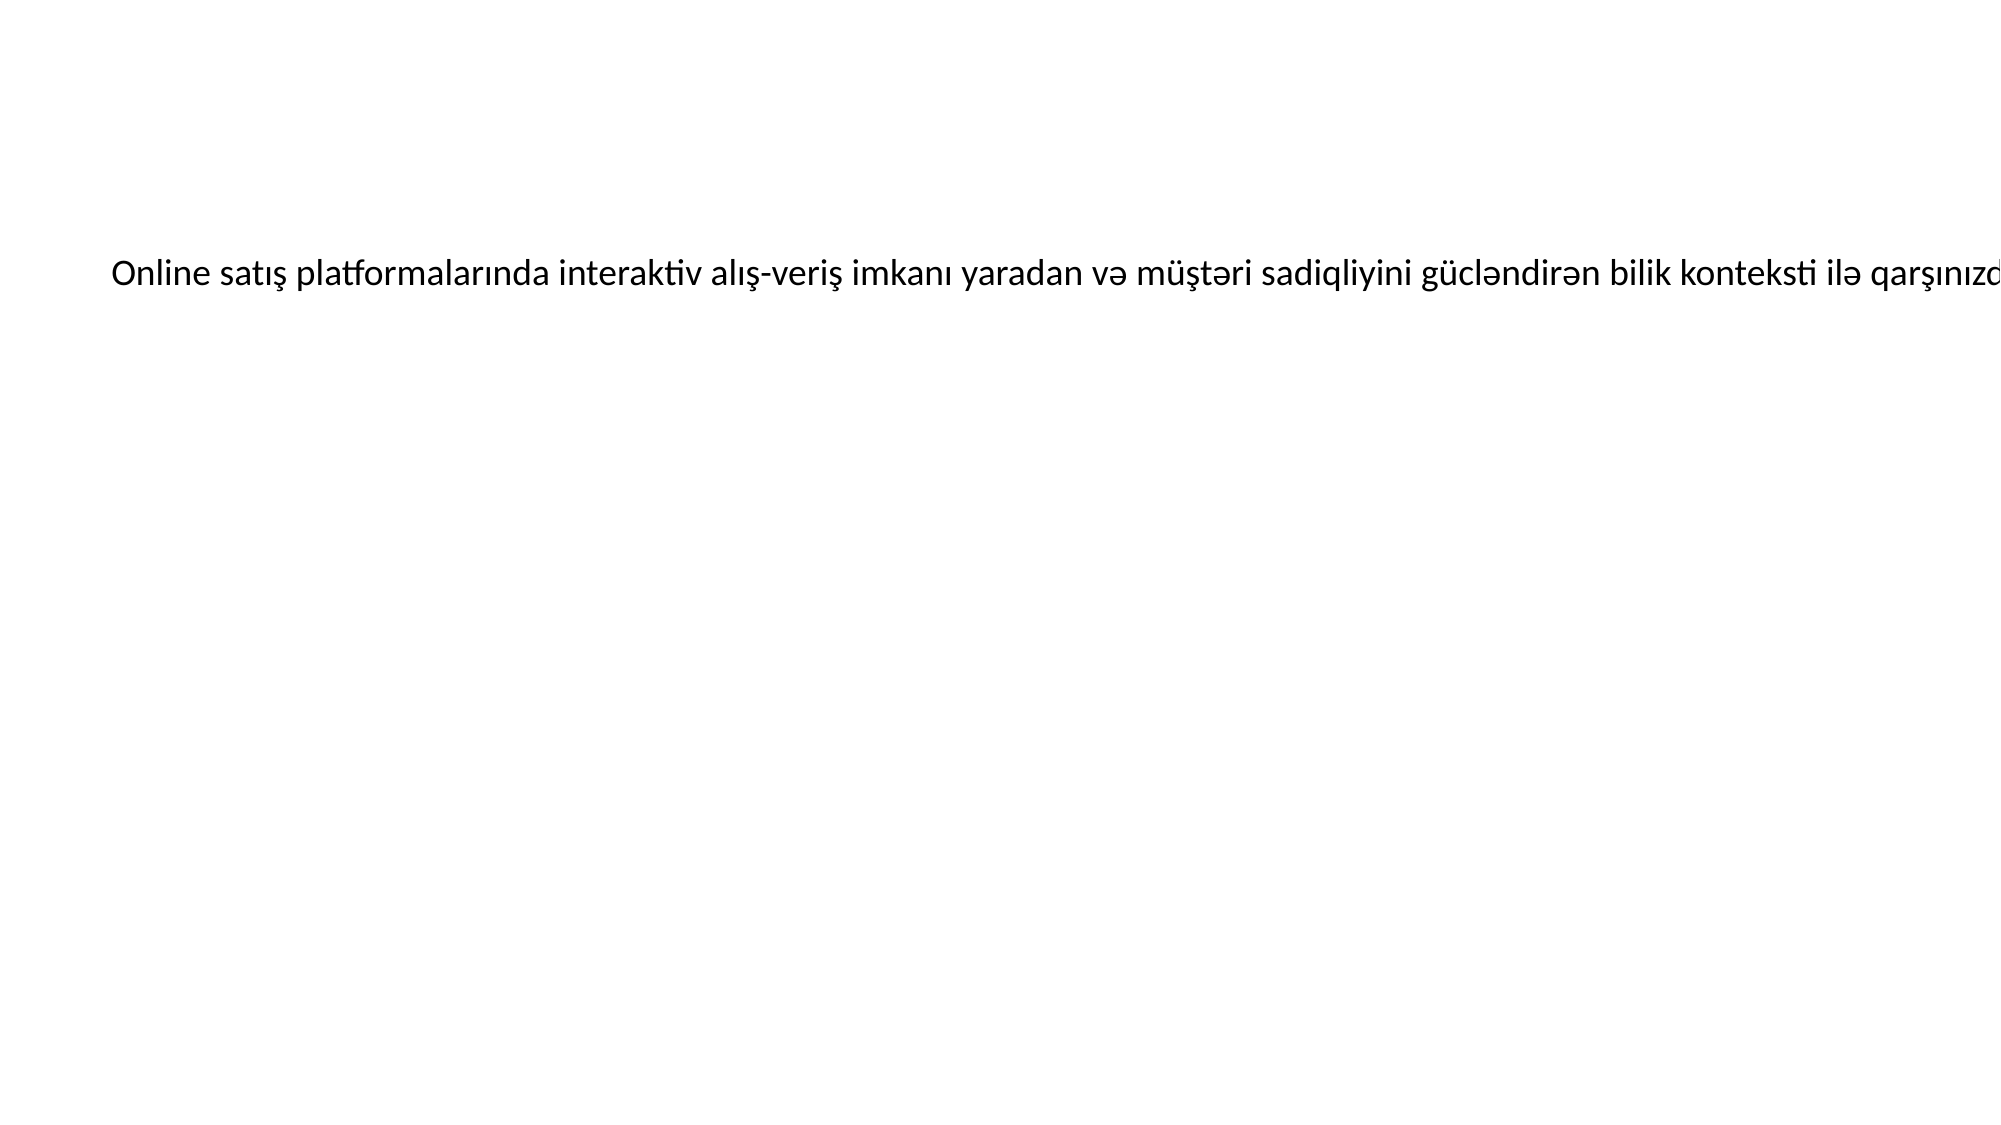

Online satış platformalarında interaktiv alış-veriş imkanı yaradan və müştəri sadiqliyini gücləndirən bilik konteksti ilə qarşınızdayıq